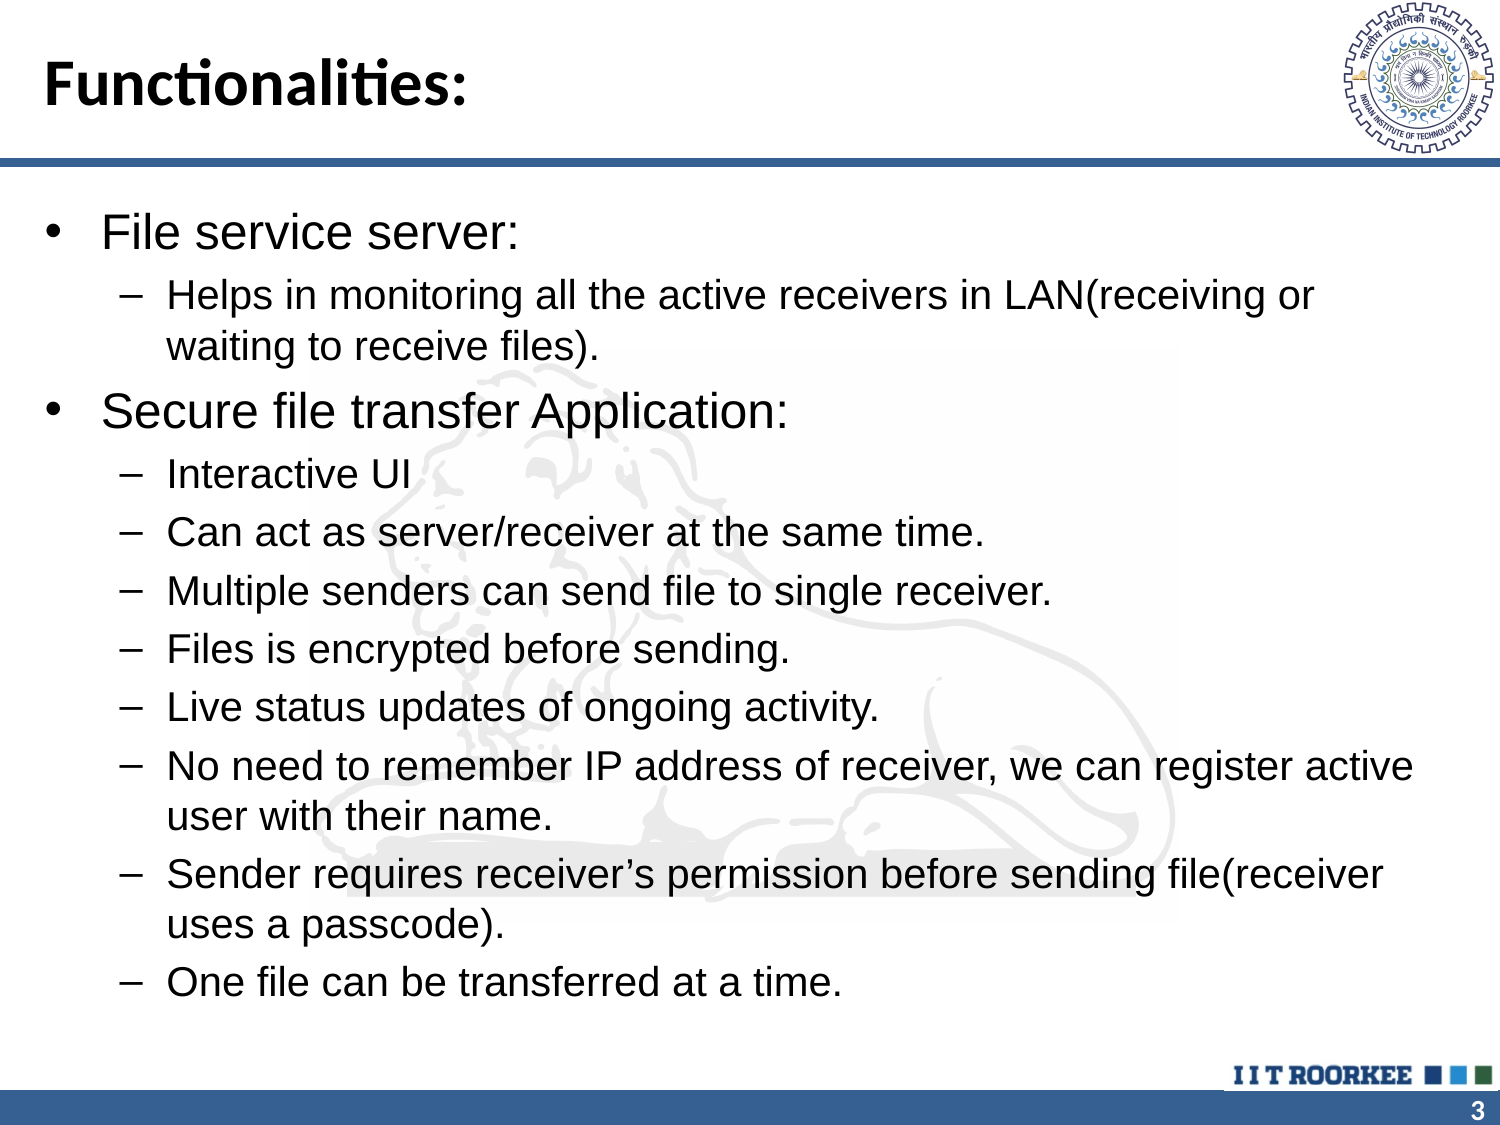

# Functionalities:
File service server:
Helps in monitoring all the active receivers in LAN(receiving or waiting to receive files).
Secure file transfer Application:
Interactive UI
Can act as server/receiver at the same time.
Multiple senders can send file to single receiver.
Files is encrypted before sending.
Live status updates of ongoing activity.
No need to remember IP address of receiver, we can register active user with their name.
Sender requires receiver’s permission before sending file(receiver uses a passcode).
One file can be transferred at a time.